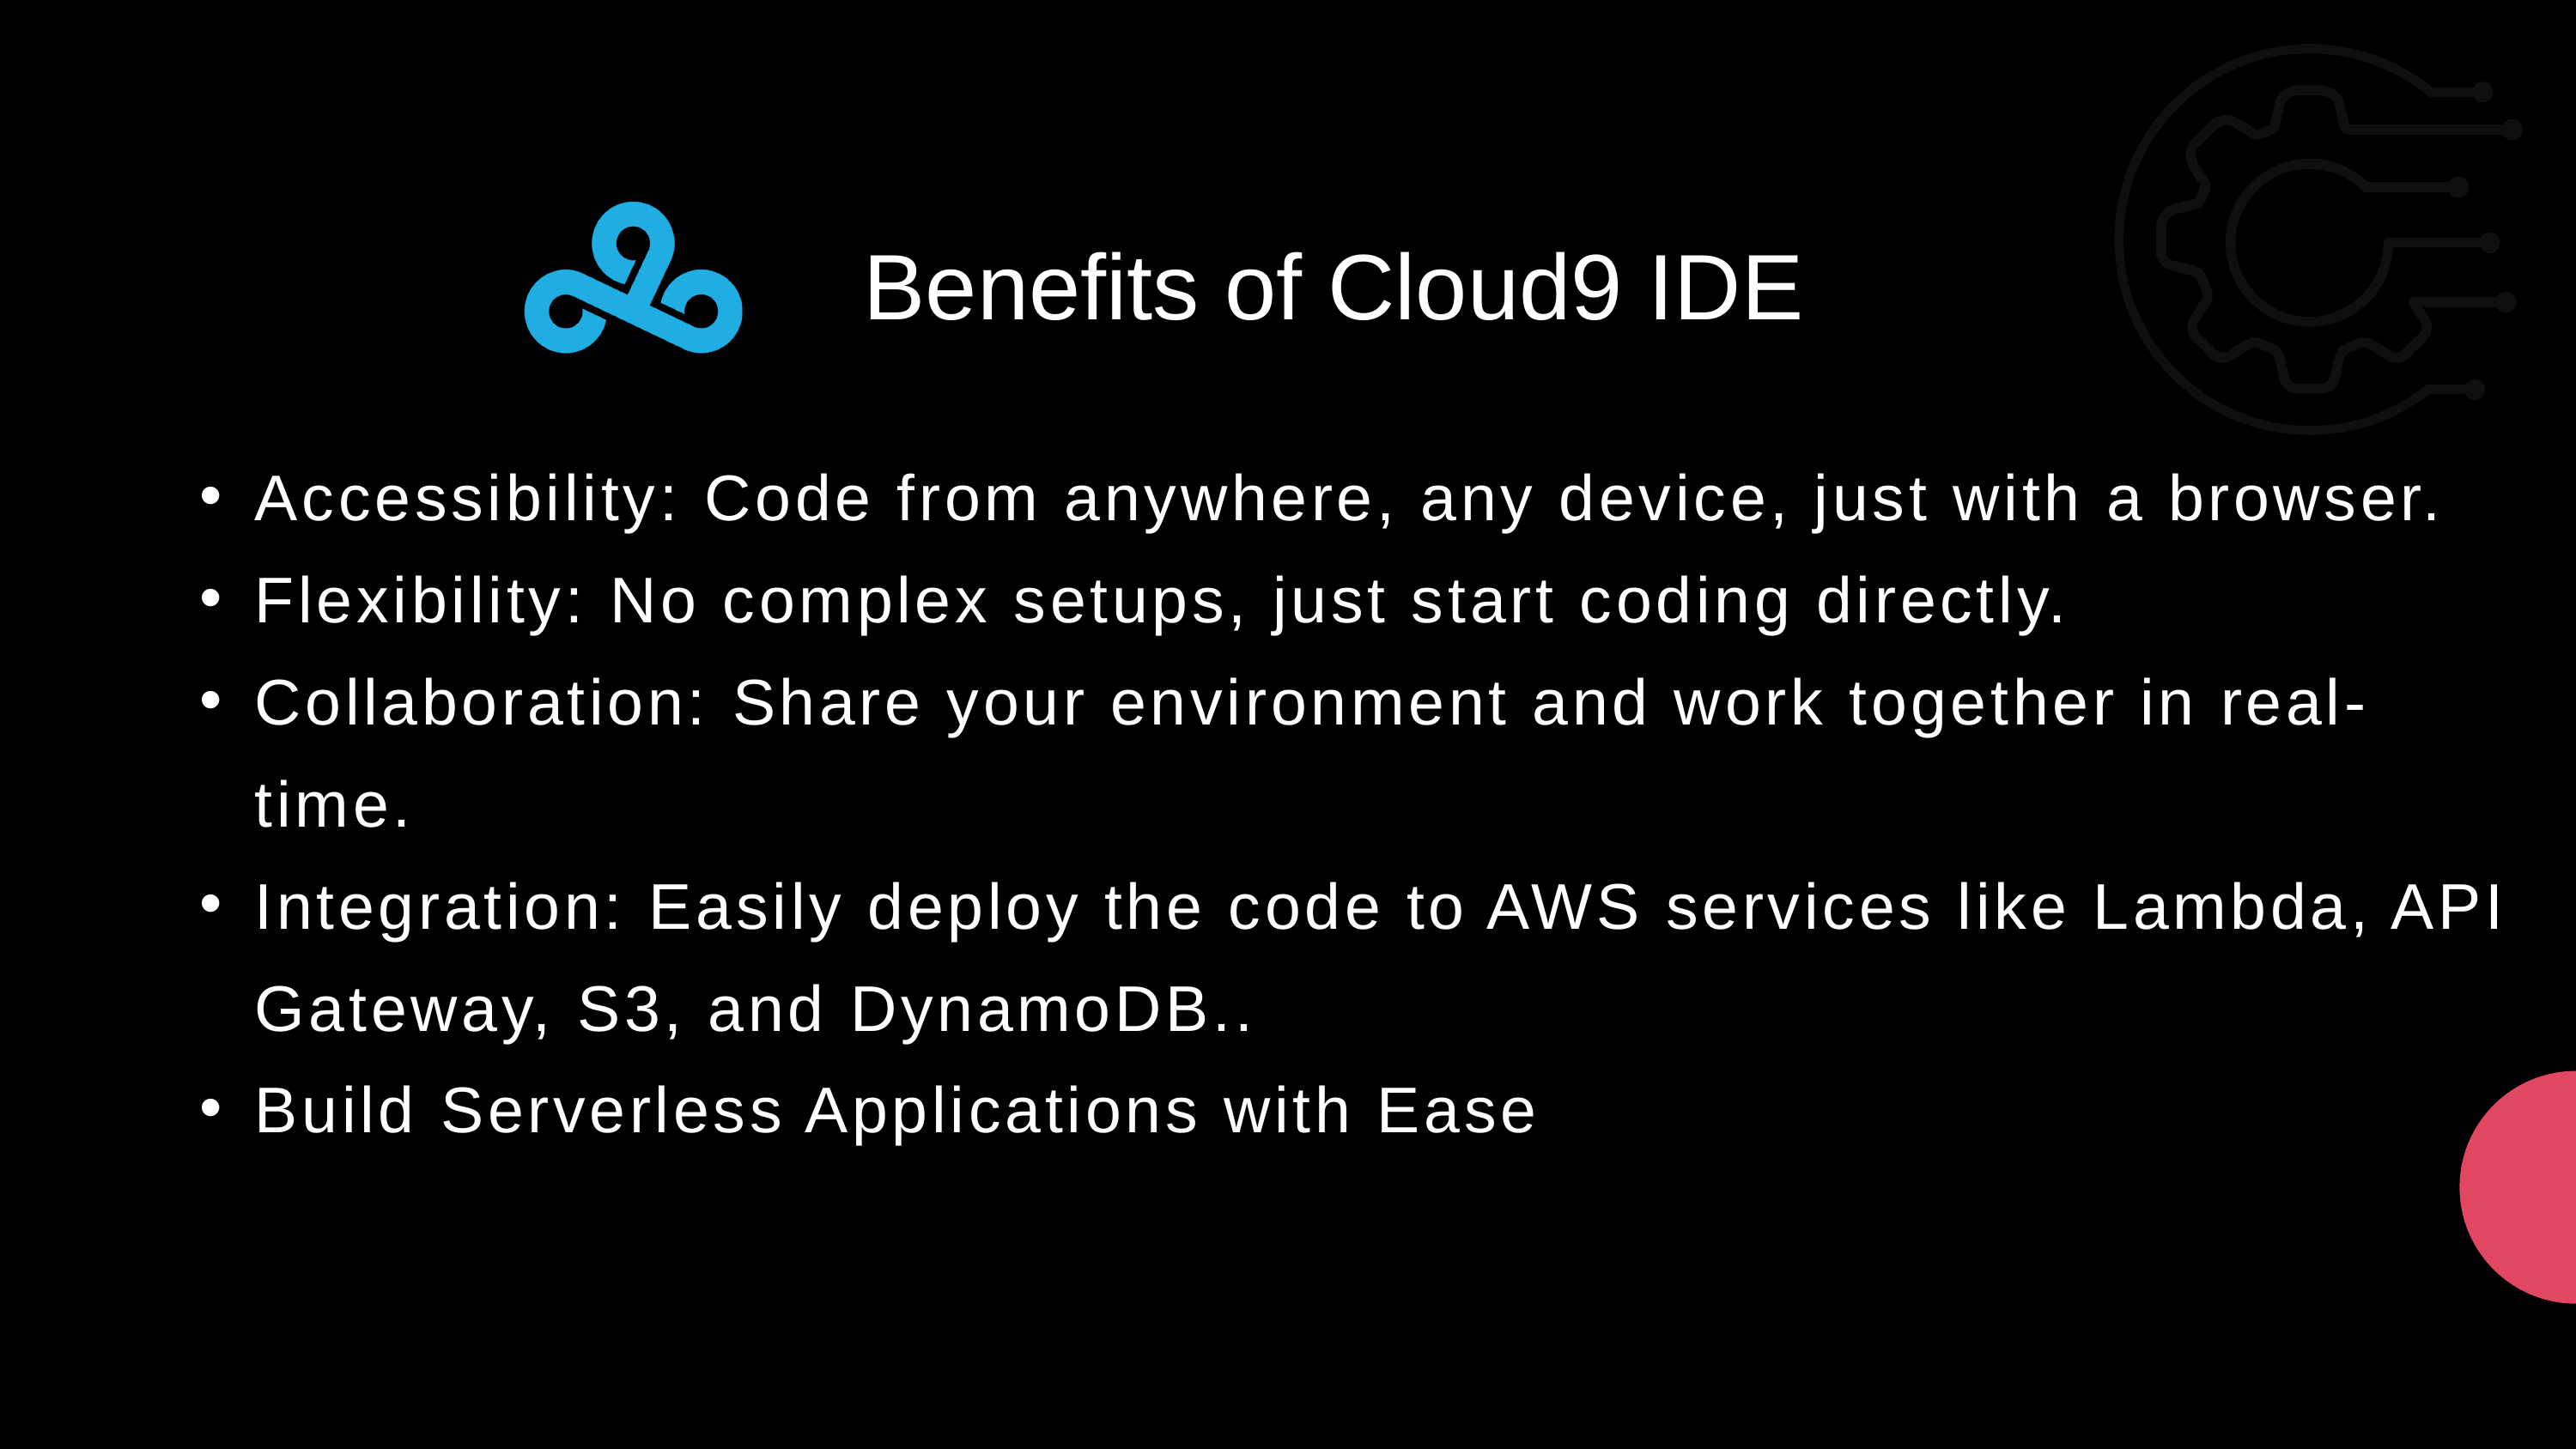

Benefits of Cloud9 IDE

Accessibility: Code from anywhere, any device, just with a browser.
Flexibility: No complex setups, just start coding directly.
Collaboration: Share your environment and work together in real-time.
Integration: Easily deploy the code to AWS services like Lambda, API Gateway, S3, and DynamoDB..
Build Serverless Applications with Ease